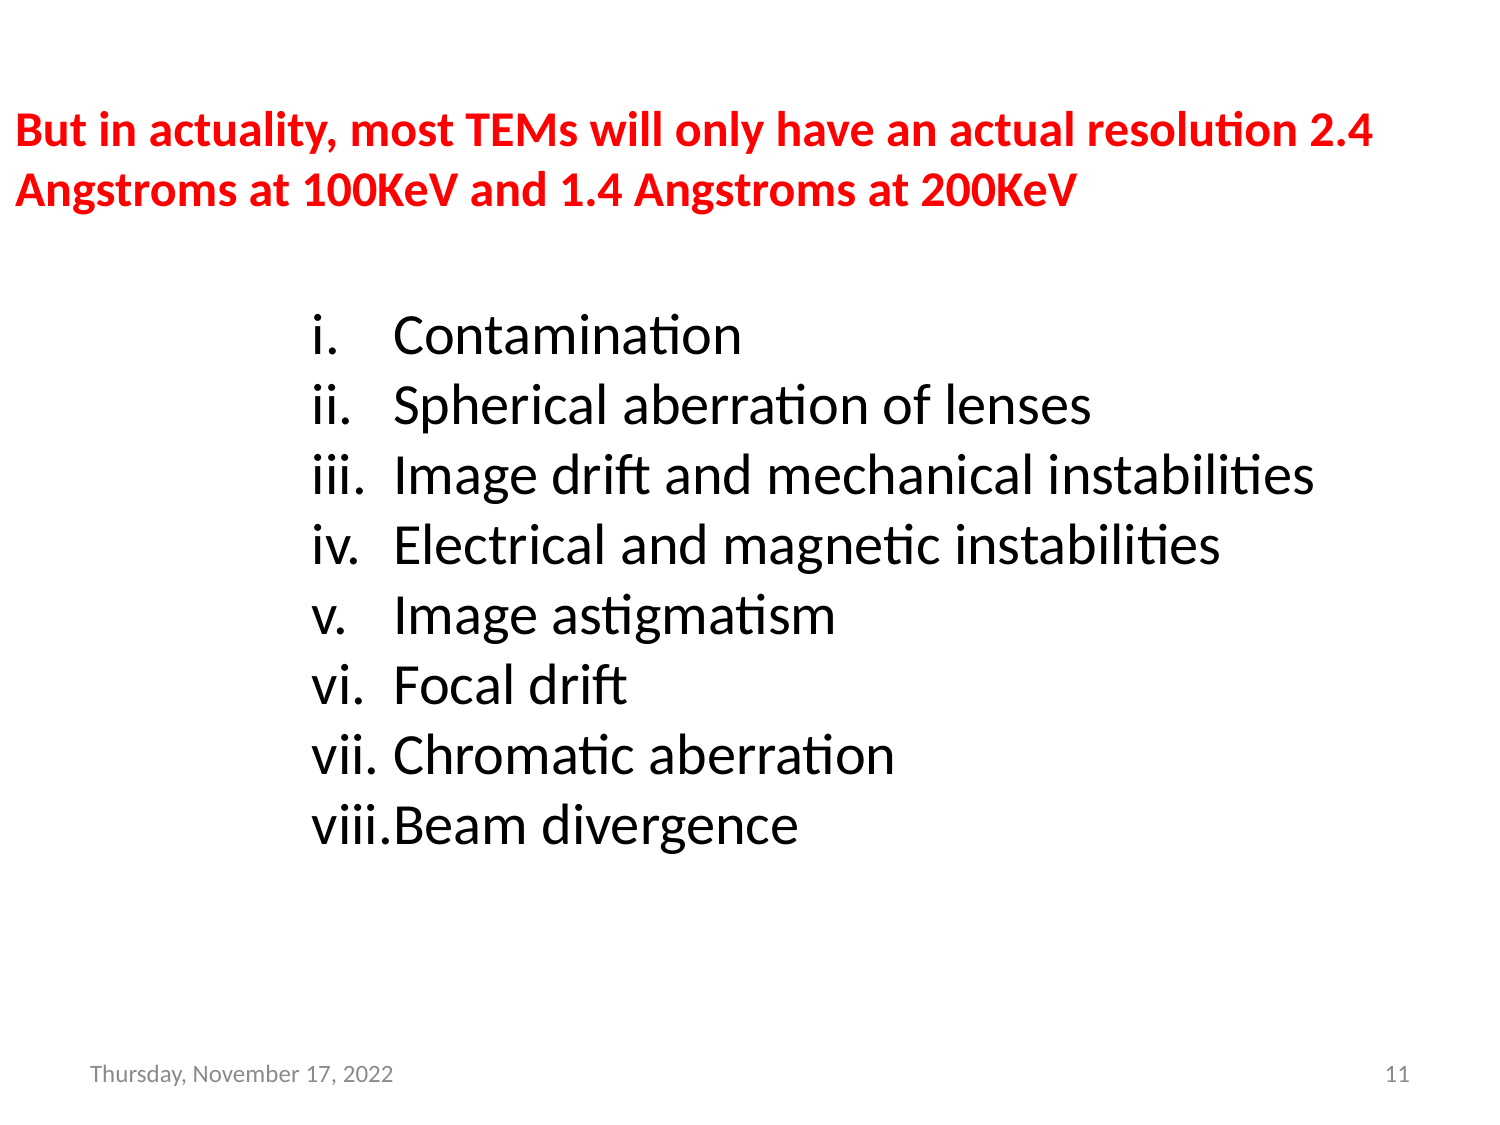

But in actuality, most TEMs will only have an actual resolution 2.4 Angstroms at 100KeV and 1.4 Angstroms at 200KeV
Contamination
Spherical aberration of lenses
Image drift and mechanical instabilities
Electrical and magnetic instabilities
Image astigmatism
Focal drift
Chromatic aberration
Beam divergence

Thursday, November 17, 2022
11